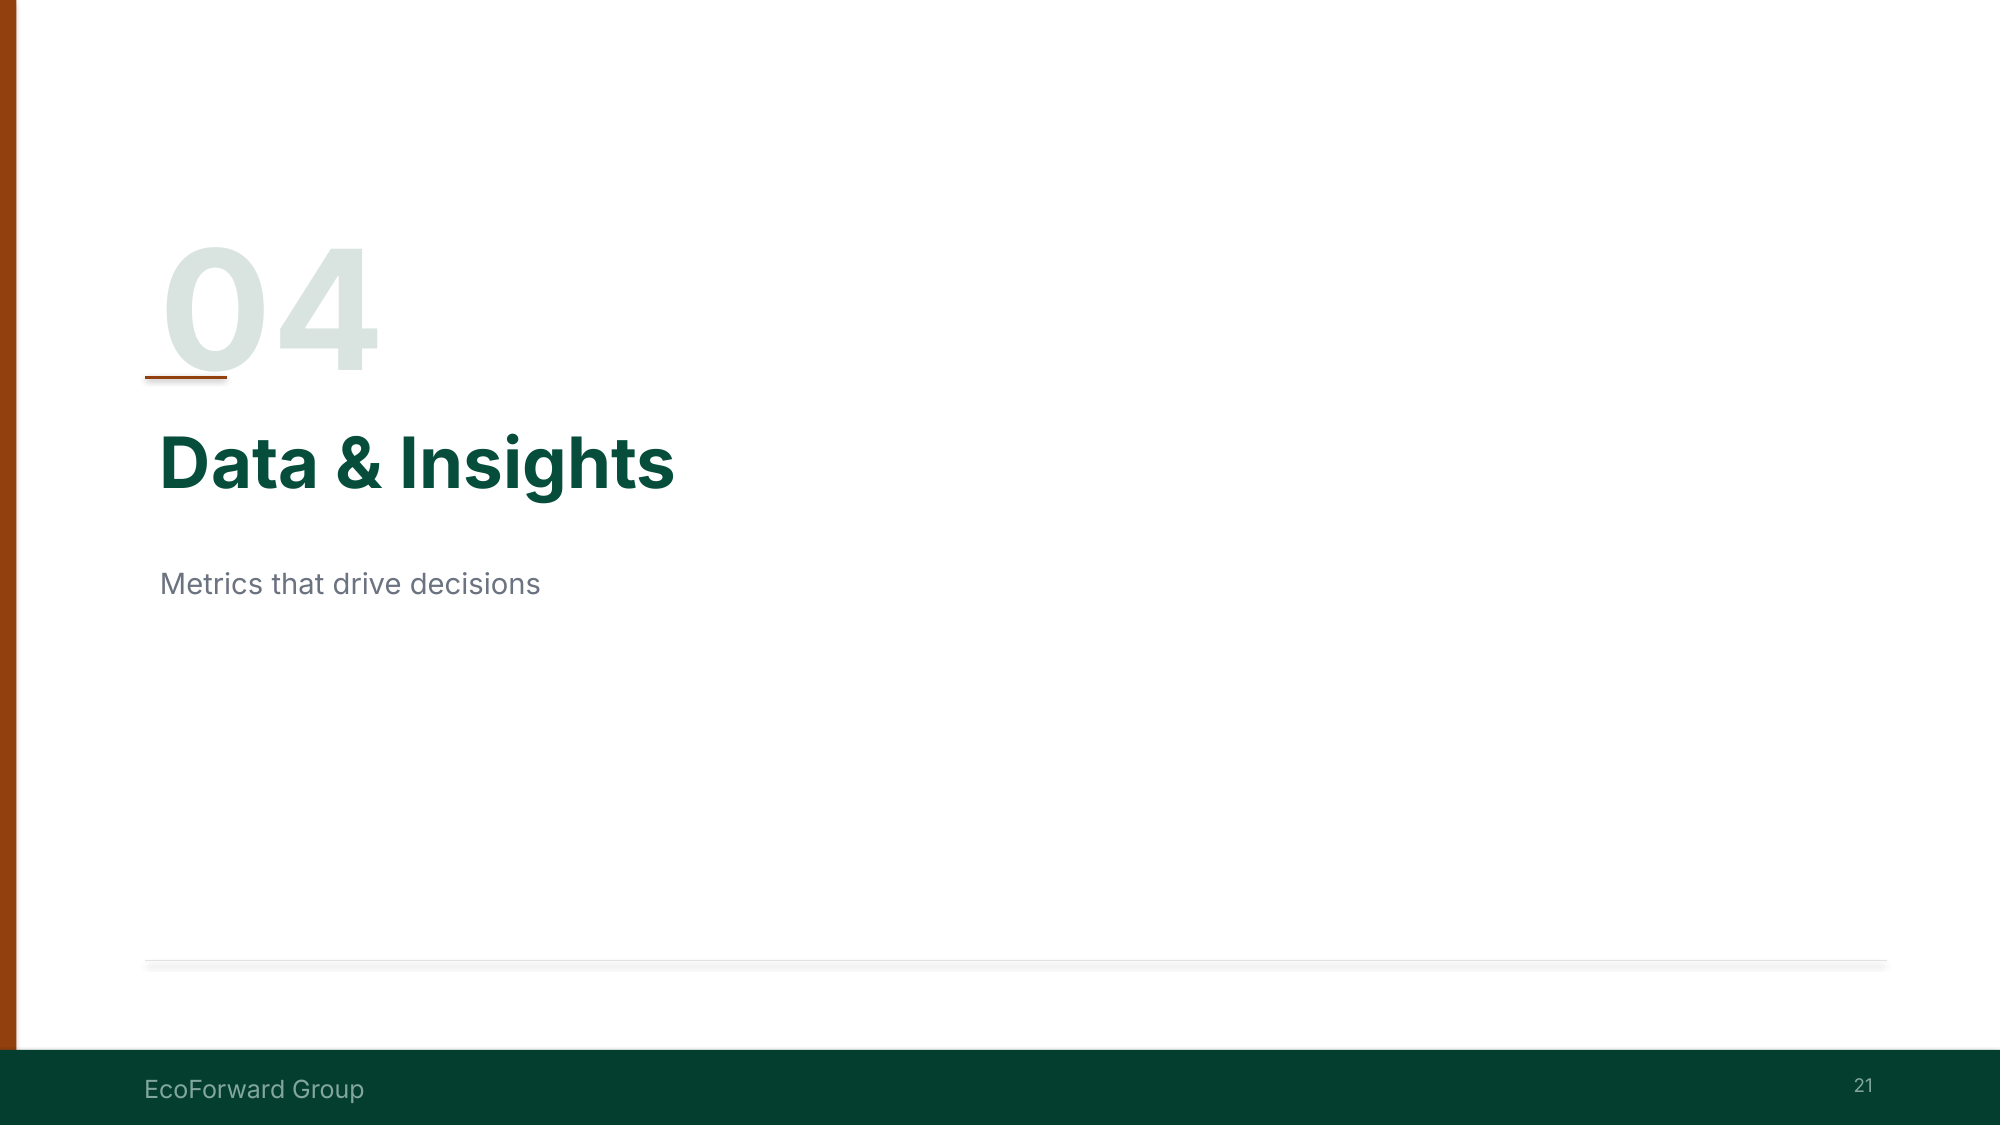

04
Data & Insights
Metrics that drive decisions

EcoForward Group
21